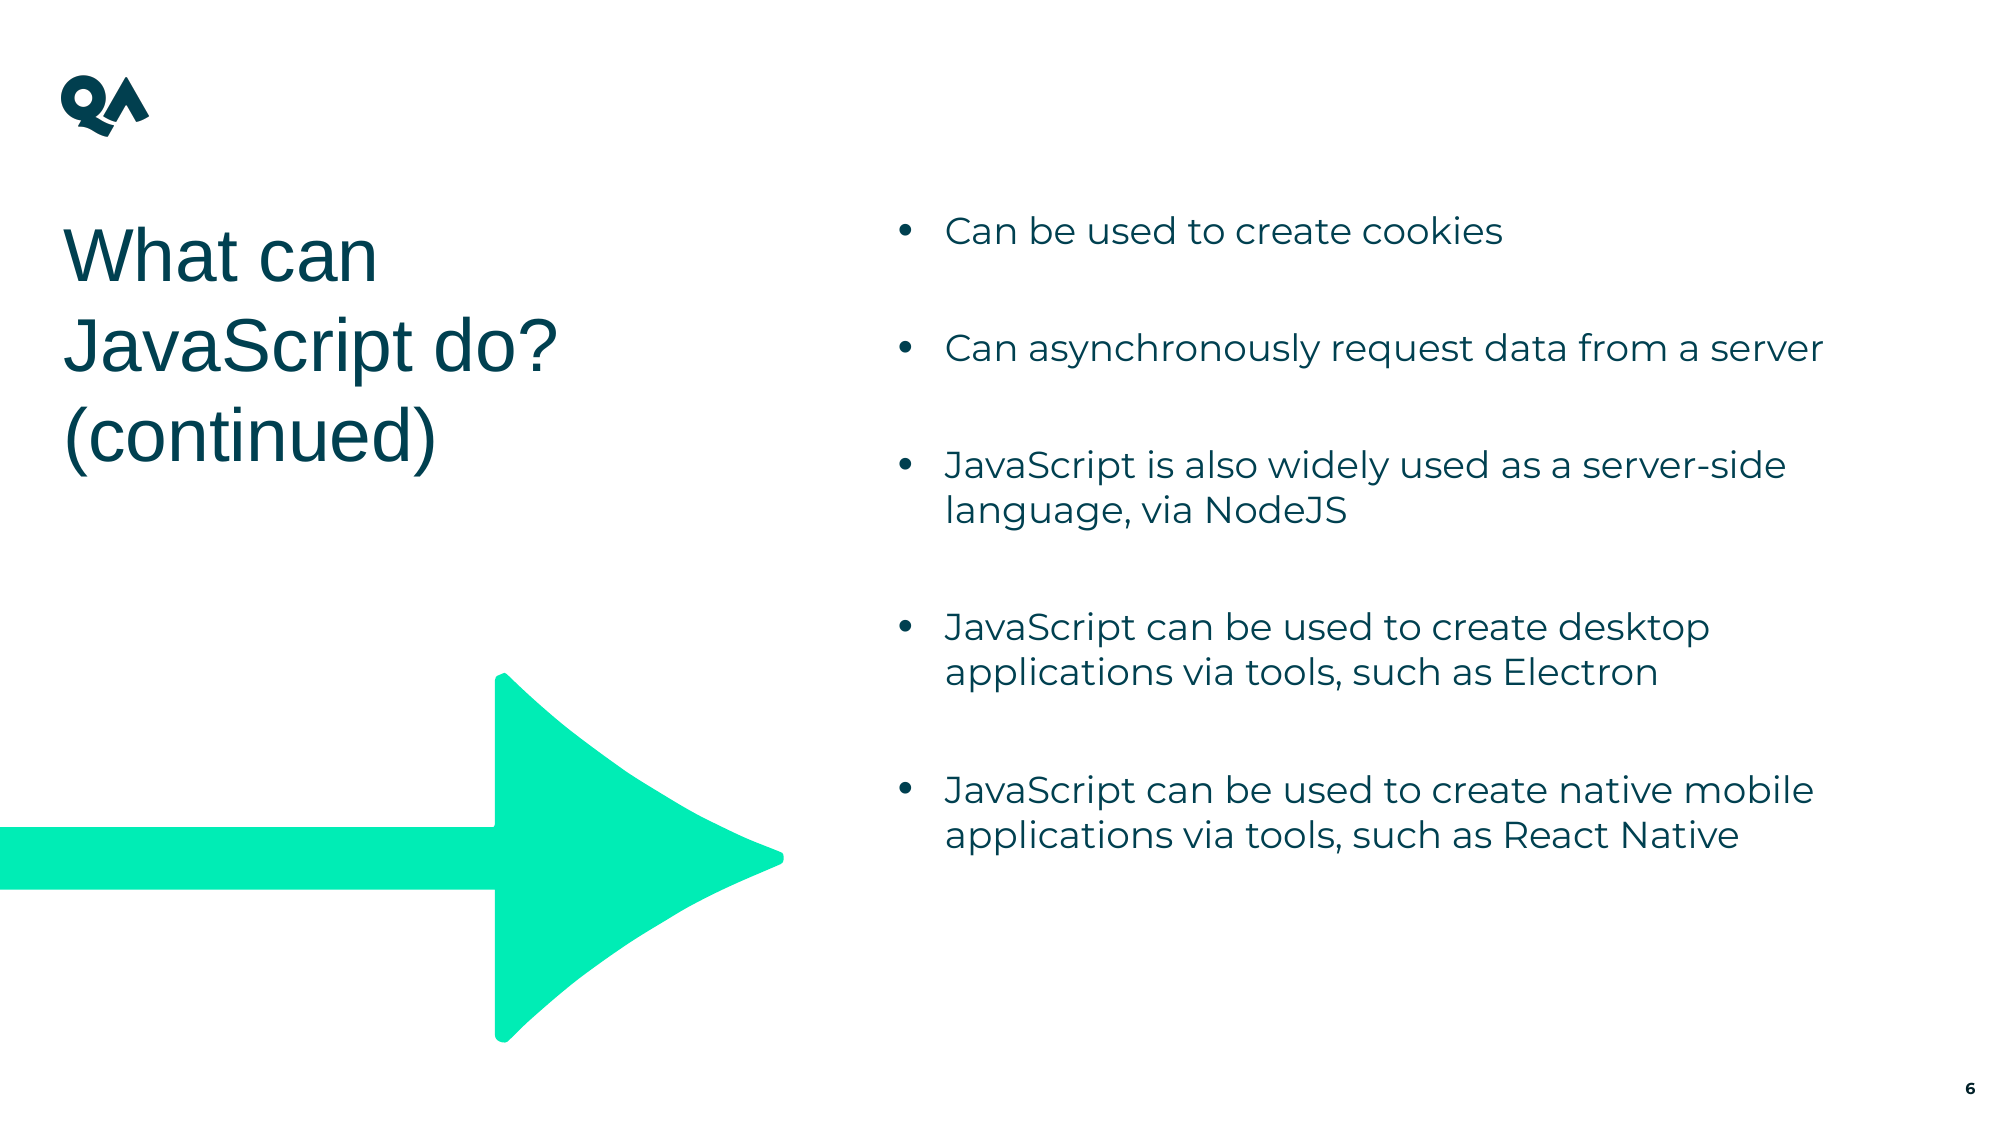

What can JavaScript do?
(continued)

Can be used to create cookies

Can asynchronously request data from a server

JavaScript is also widely used as a server-side language, via NodeJS

JavaScript can be used to create desktop applications via tools, such as Electron

JavaScript can be used to create native mobile applications via tools, such as React Native

6